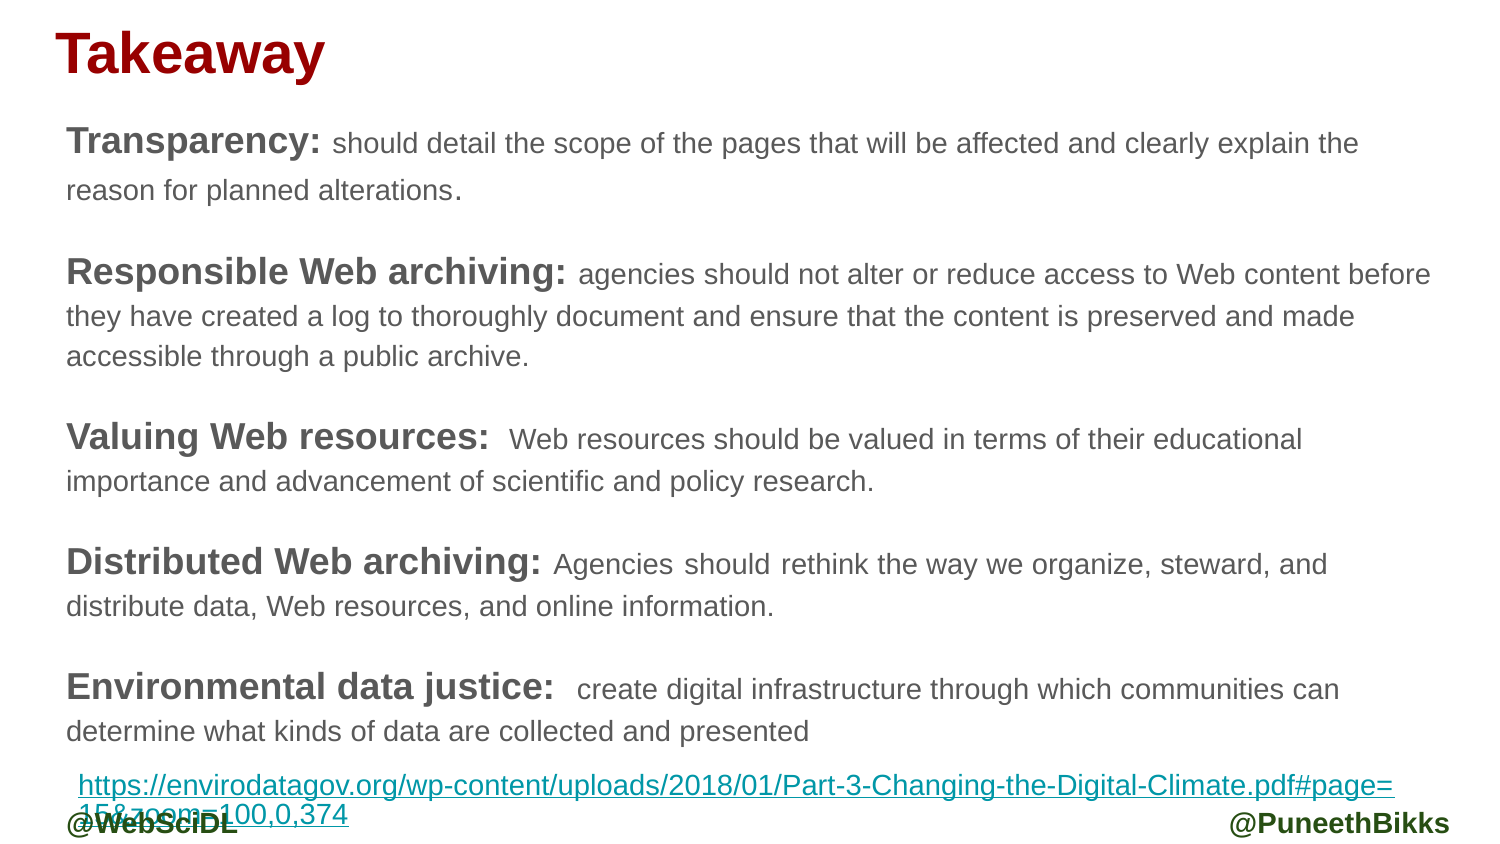

# Takeaway
Transparency: should detail the scope of the pages that will be affected and clearly explain the reason for planned alterations.
Responsible Web archiving: agencies should not alter or reduce access to Web content before they have created a log to thoroughly document and ensure that the content is preserved and made accessible through a public archive.
Valuing Web resources:  Web resources should be valued in terms of their educational importance and advancement of scientific and policy research.
Distributed Web archiving: Agencies should rethink the way we organize, steward, and distribute data, Web resources, and online information.
Environmental data justice:  create digital infrastructure through which communities can determine what kinds of data are collected and presented
https://envirodatagov.org/wp-content/uploads/2018/01/Part-3-Changing-the-Digital-Climate.pdf#page=15&zoom=100,0,374
@WebSciDL
@PuneethBikks